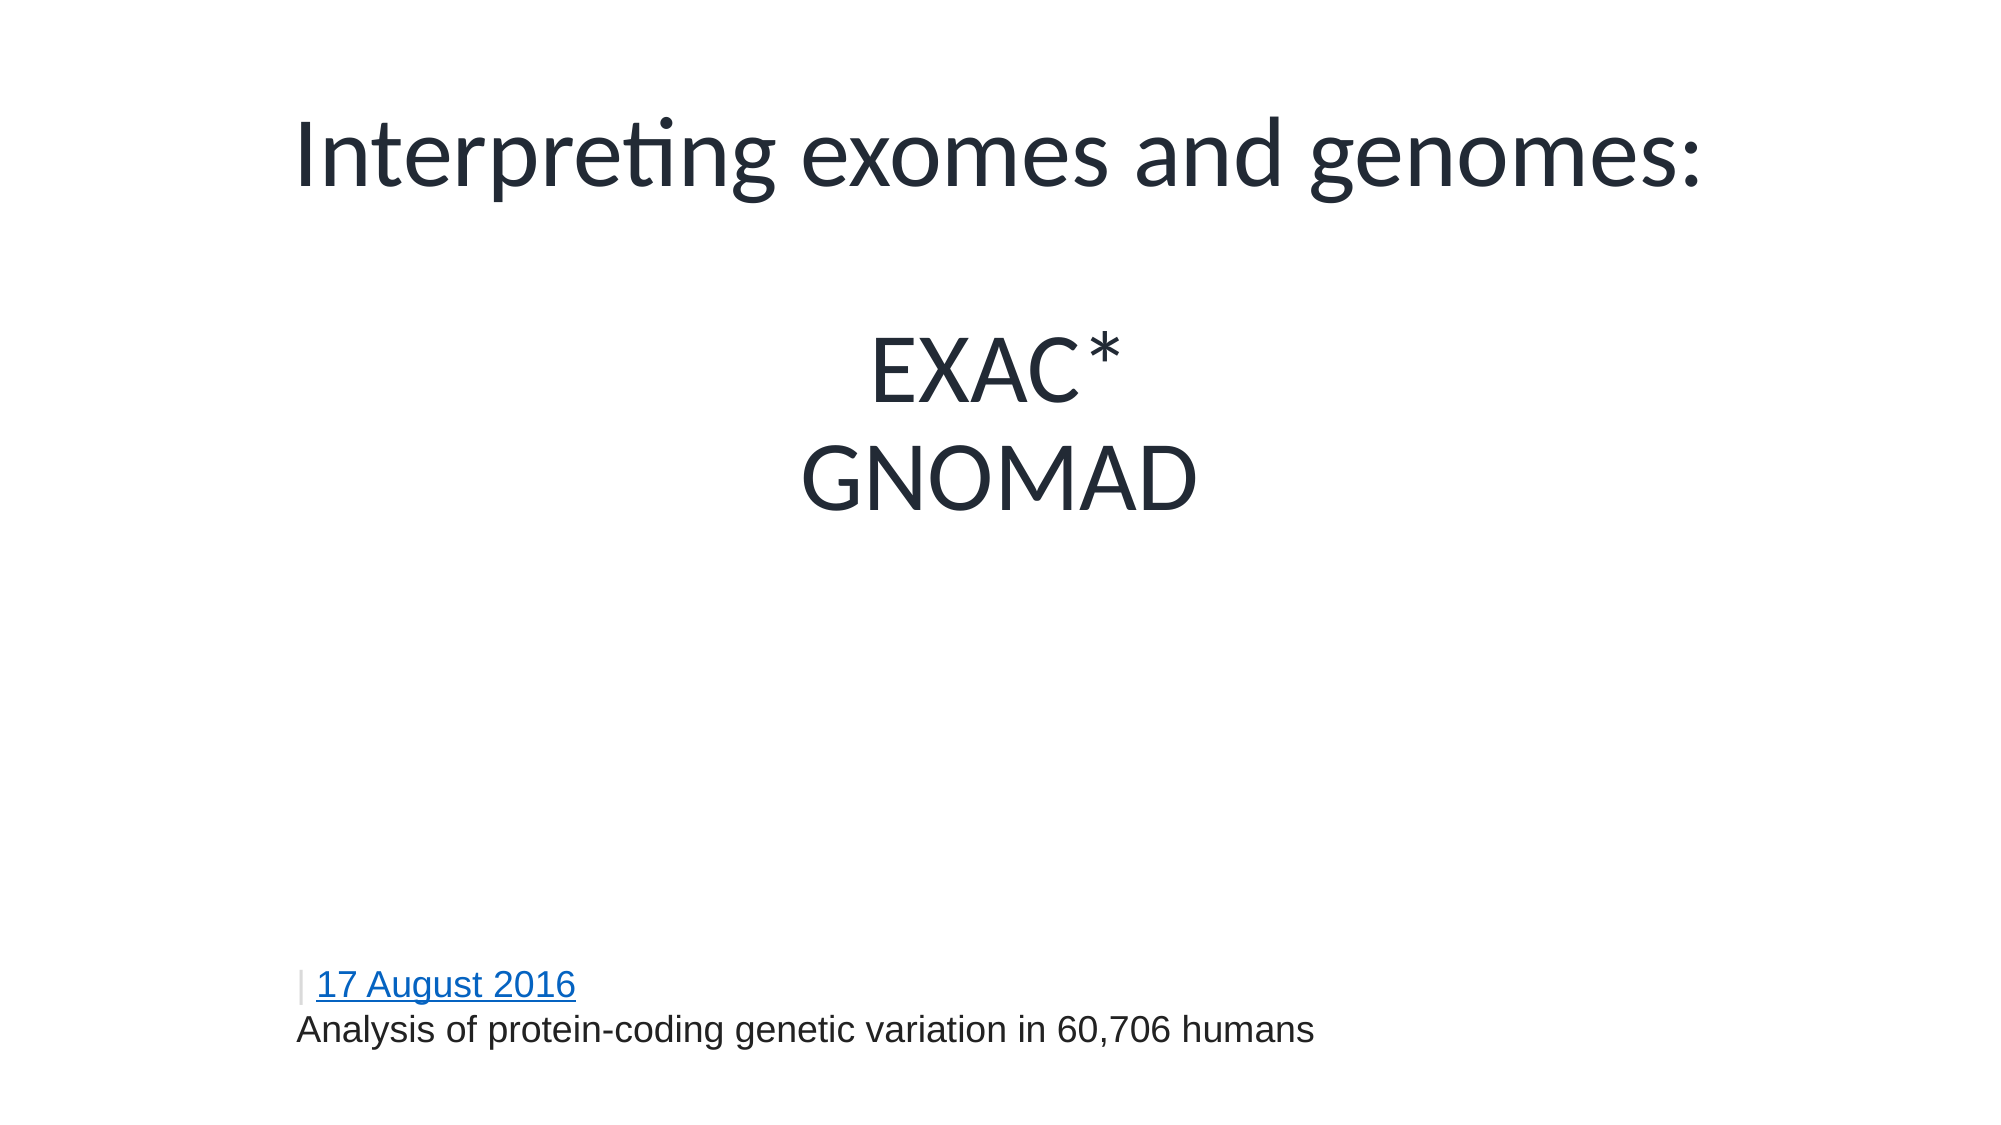

# Interpreting exomes and genomes: EXAC* GNOMAD
| 17 August 2016
Analysis of protein-coding genetic variation in 60,706 humans